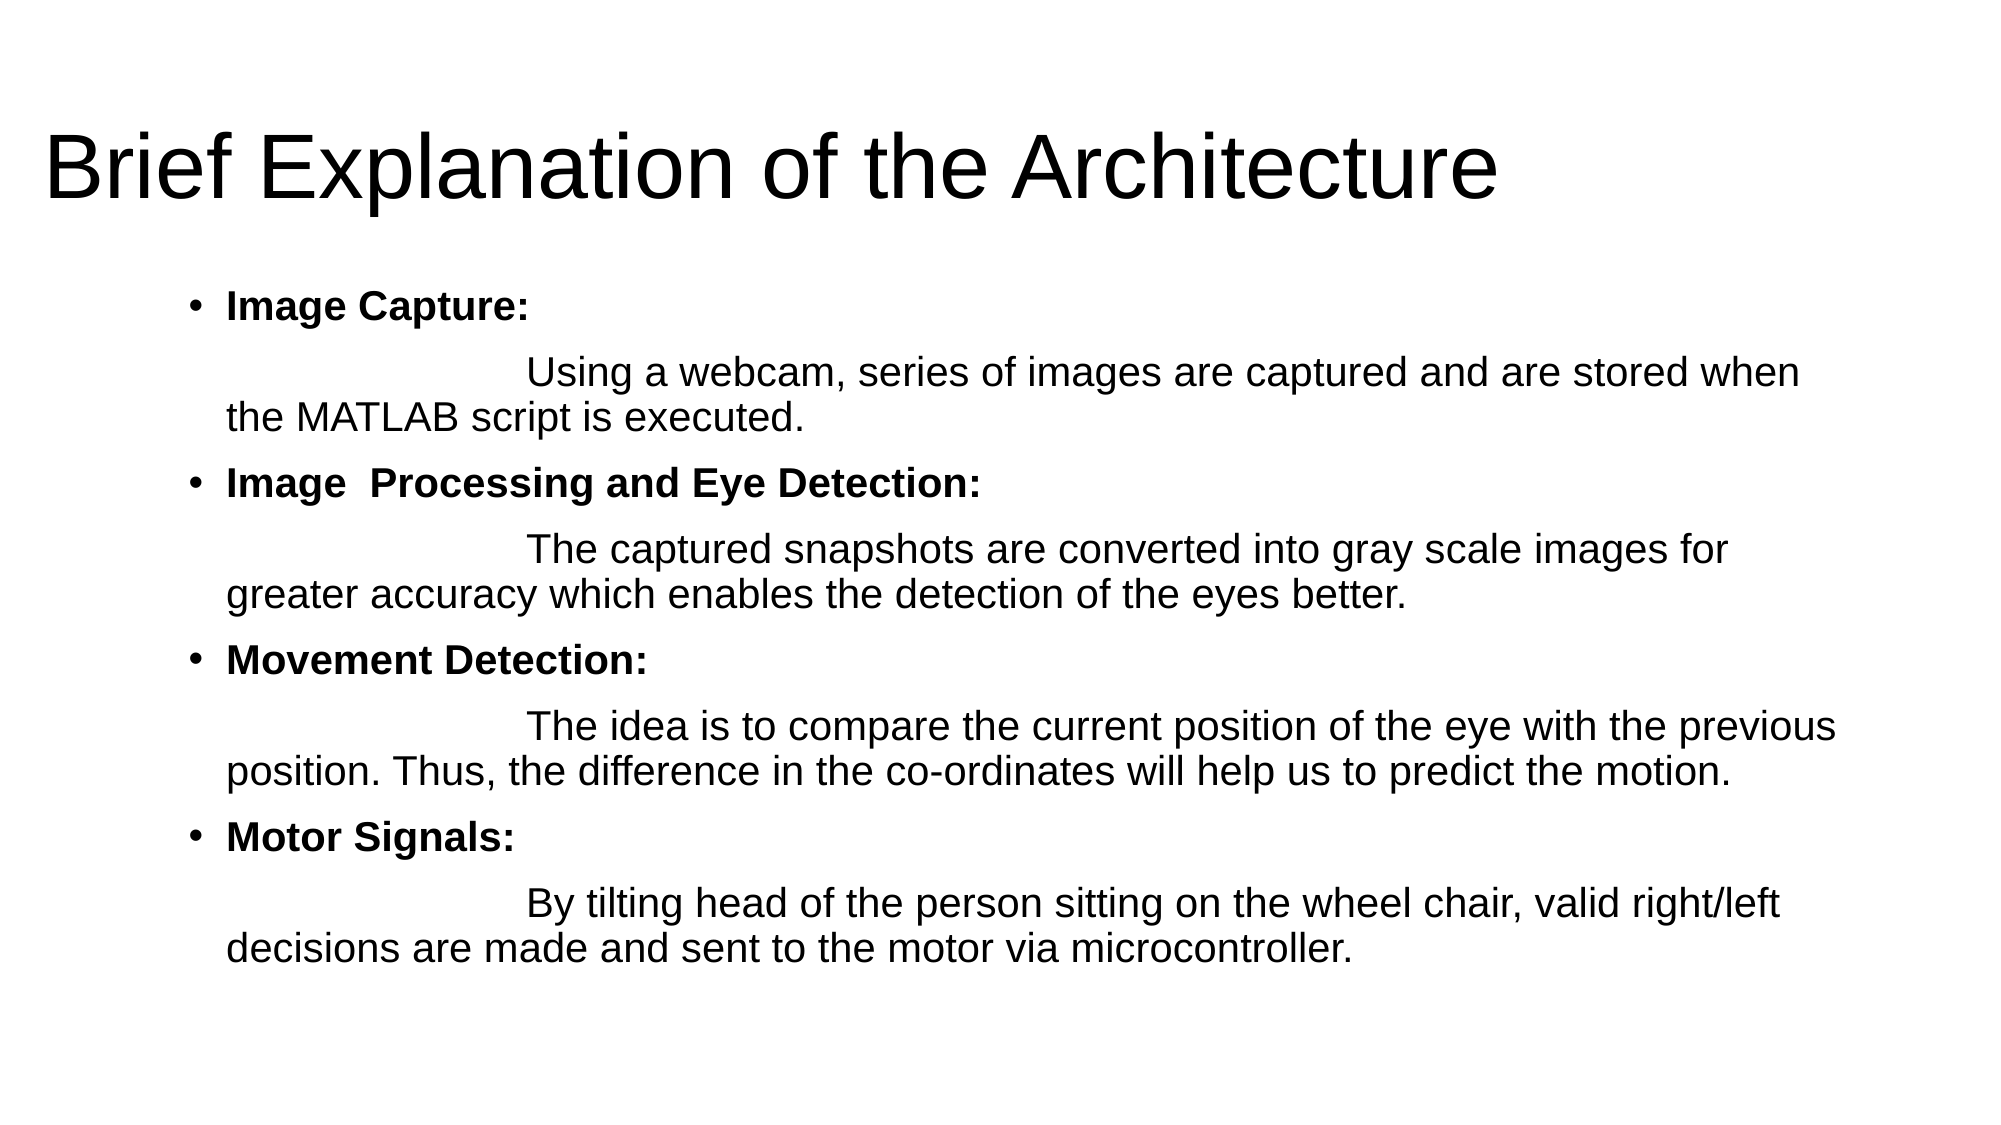

# Brief Explanation of the Architecture
Image Capture:
     		Using a webcam, series of images are captured and are stored when the MATLAB script is executed.
Image  Processing and Eye Detection:
			The captured snapshots are converted into gray scale images for greater accuracy which enables the detection of the eyes better.
Movement Detection:
			The idea is to compare the current position of the eye with the previous position. Thus, the difference in the co-ordinates will help us to predict the motion.
Motor Signals:
			By tilting head of the person sitting on the wheel chair, valid right/left decisions are made and sent to the motor via microcontroller.